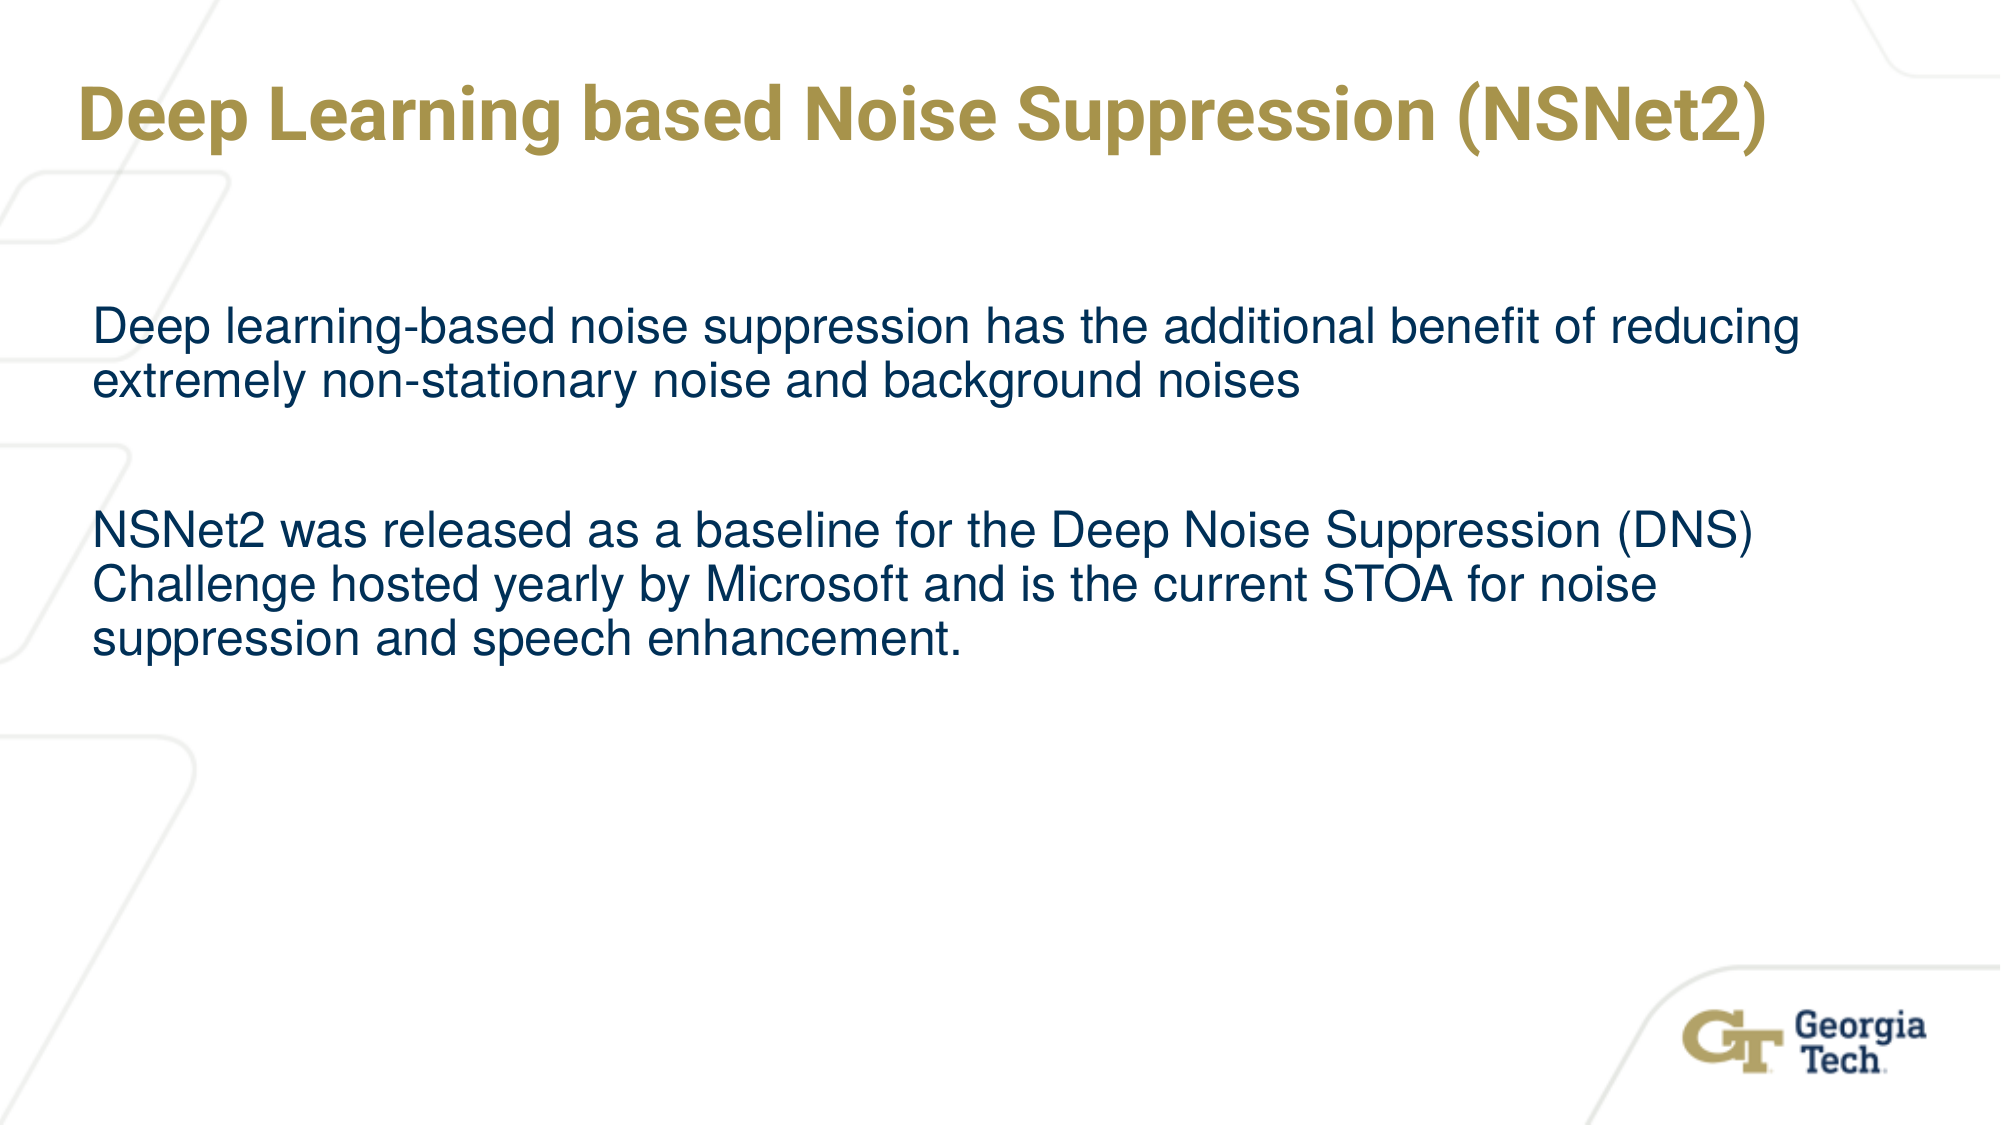

# Deep Learning based Noise Suppression (NSNet2)
Deep learning-based noise suppression has the additional benefit of reducing extremely non-stationary noise and background noises

NSNet2 was released as a baseline for the Deep Noise Suppression (DNS) Challenge hosted yearly by Microsoft and is the current STOA for noise suppression and speech enhancement.